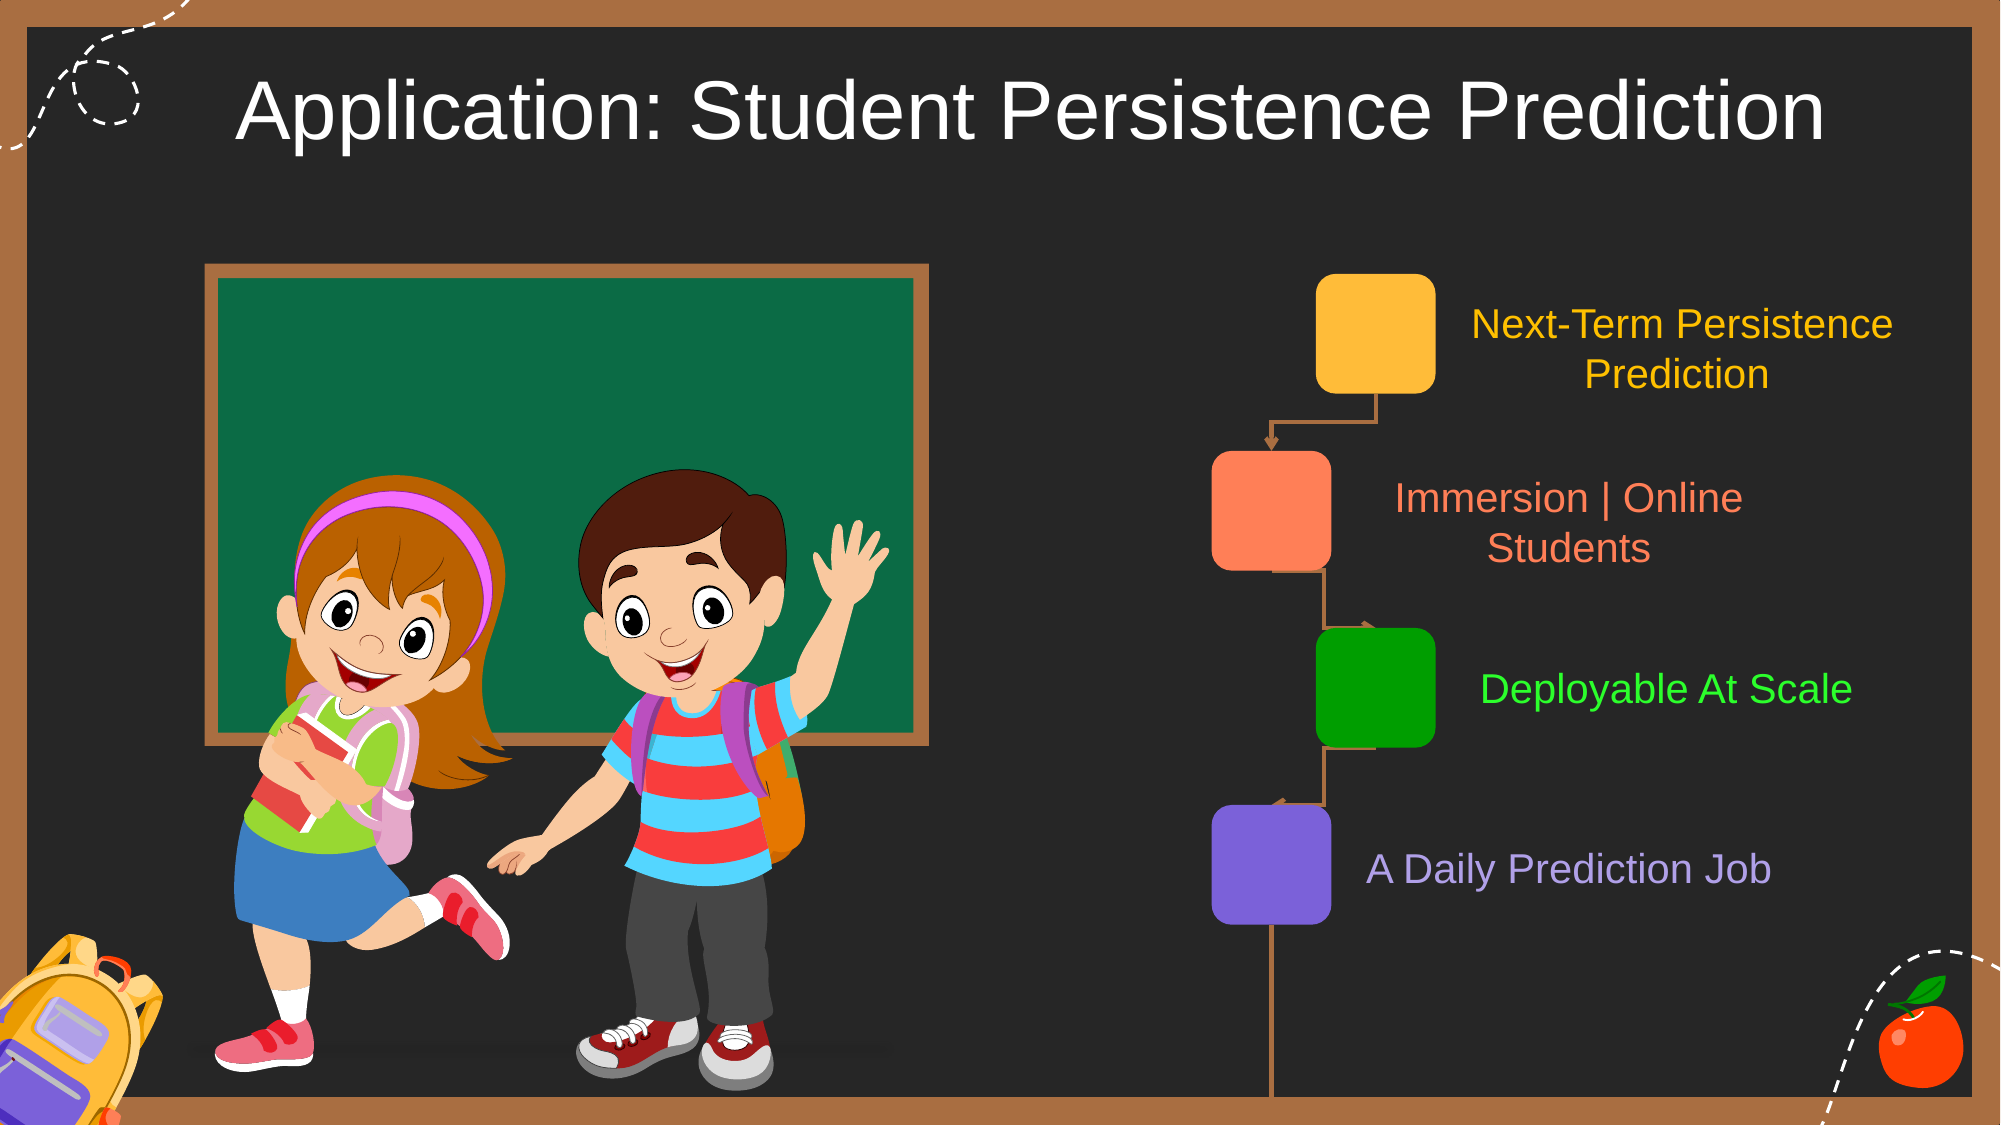

# Application: Student Persistence Prediction

Next-Term Persistence
Prediction

Immersion | Online Students

Deployable At Scale

A Daily Prediction Job